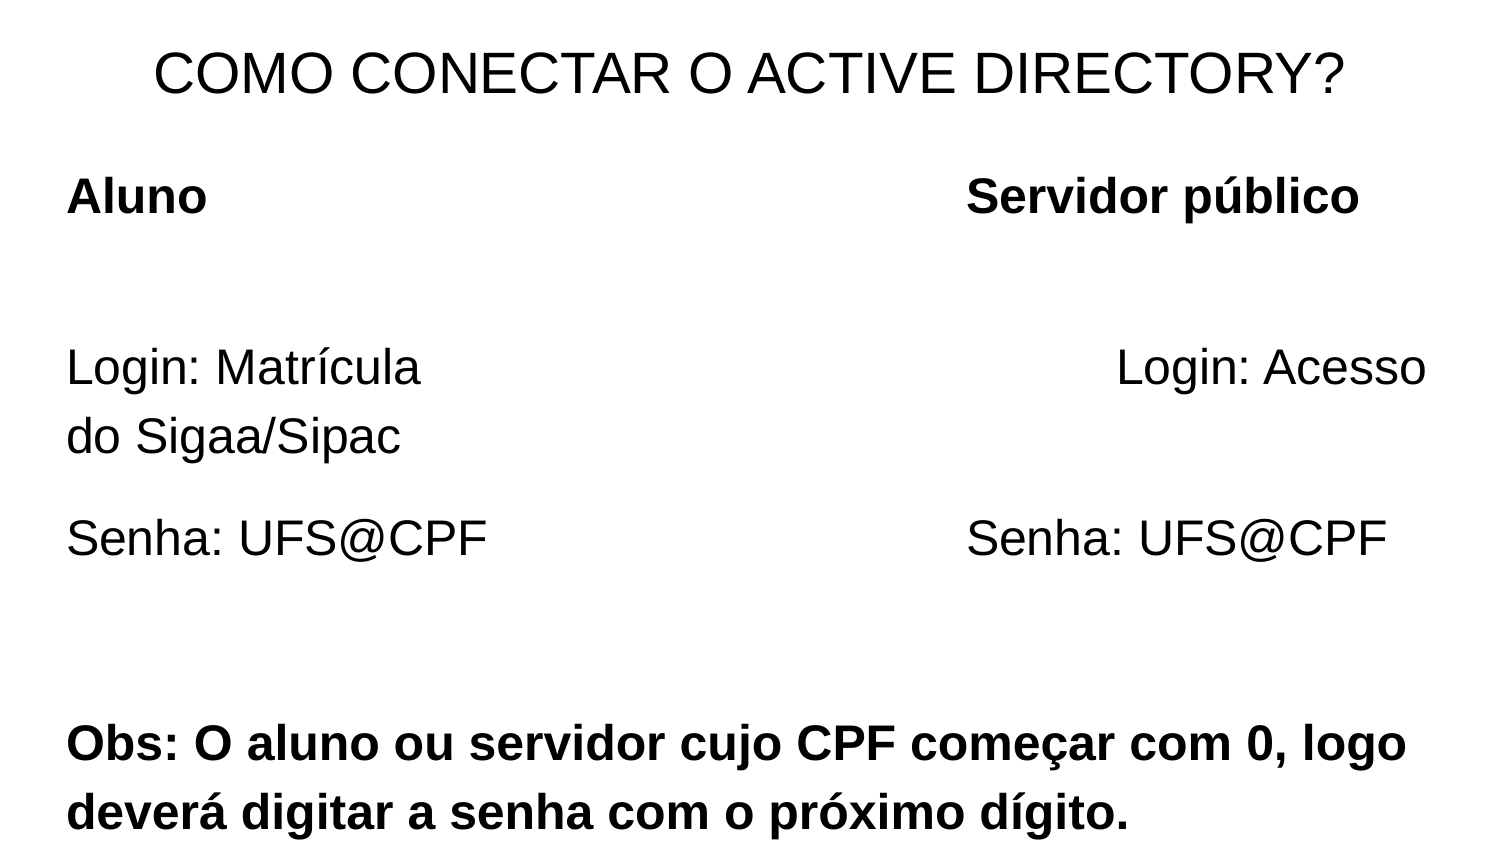

# COMO CONECTAR O ACTIVE DIRECTORY?
Aluno                 				Servidor público
Login: Matrícula					Login: Acesso do Sigaa/Sipac
Senha: UFS@CPF 				Senha: UFS@CPF

Obs: O aluno ou servidor cujo CPF começar com 0, logo deverá digitar a senha com o próximo dígito.
Ex: 02358611577  => 2358611577